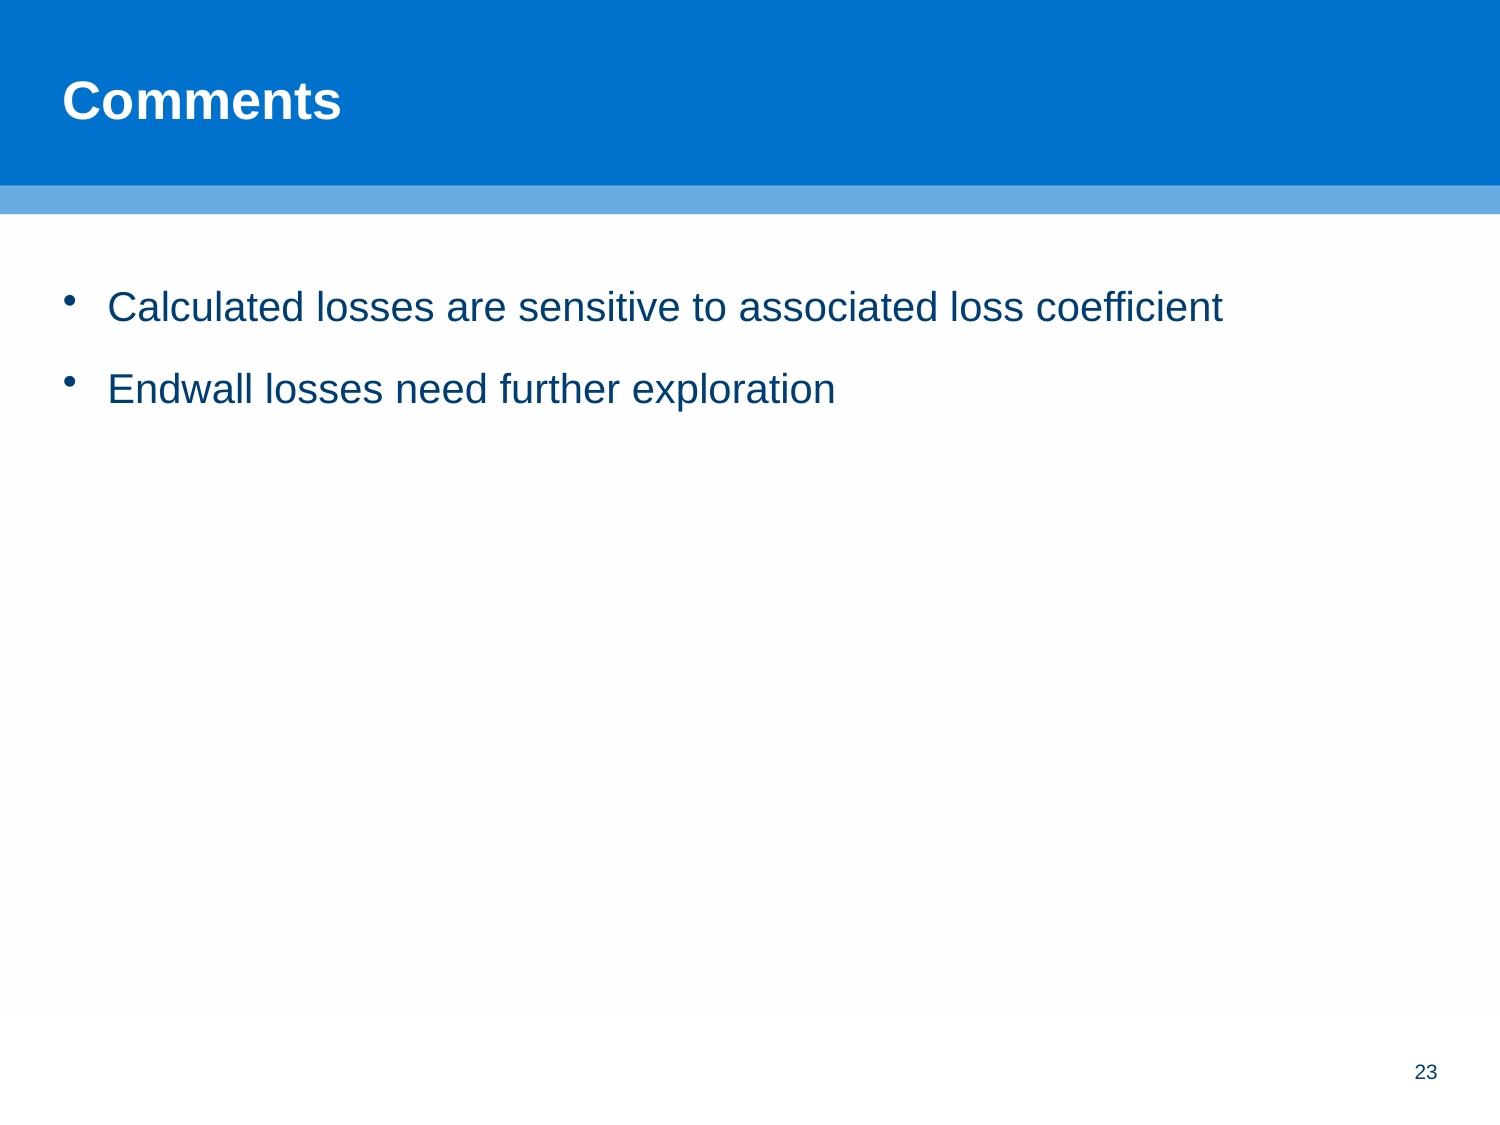

# Comments
Calculated losses are sensitive to associated loss coefficient
Endwall losses need further exploration
23